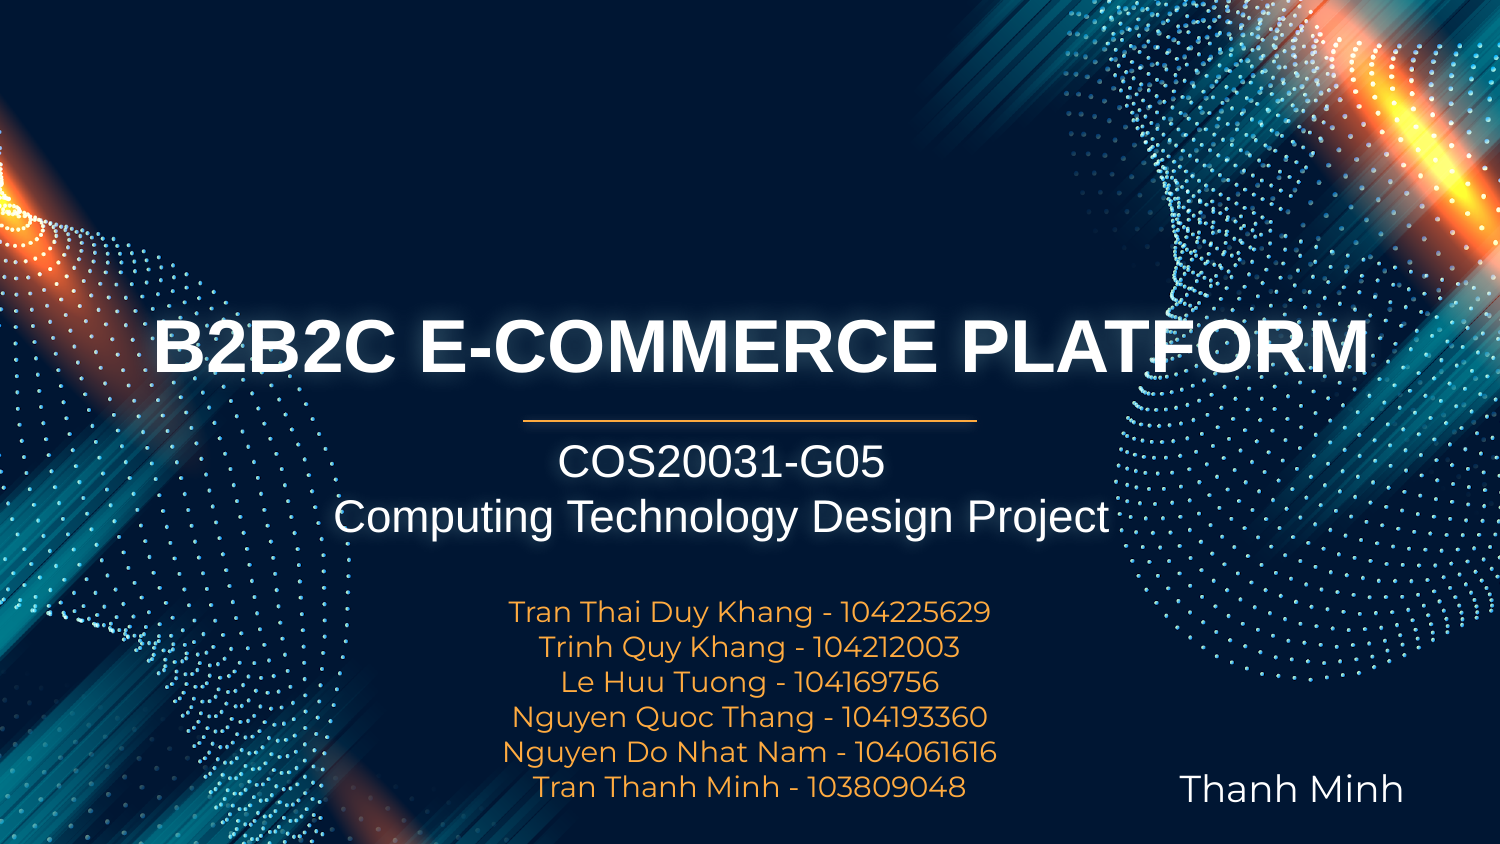

# B2B2C E-COMMERCE PLATFORM
COS20031-G05
Computing Technology Design Project
Tran Thai Duy Khang - 104225629
Trinh Quy Khang - 104212003
Le Huu Tuong - 104169756
Nguyen Quoc Thang - 104193360
Nguyen Do Nhat Nam - 104061616
Tran Thanh Minh - 103809048
Thanh Minh